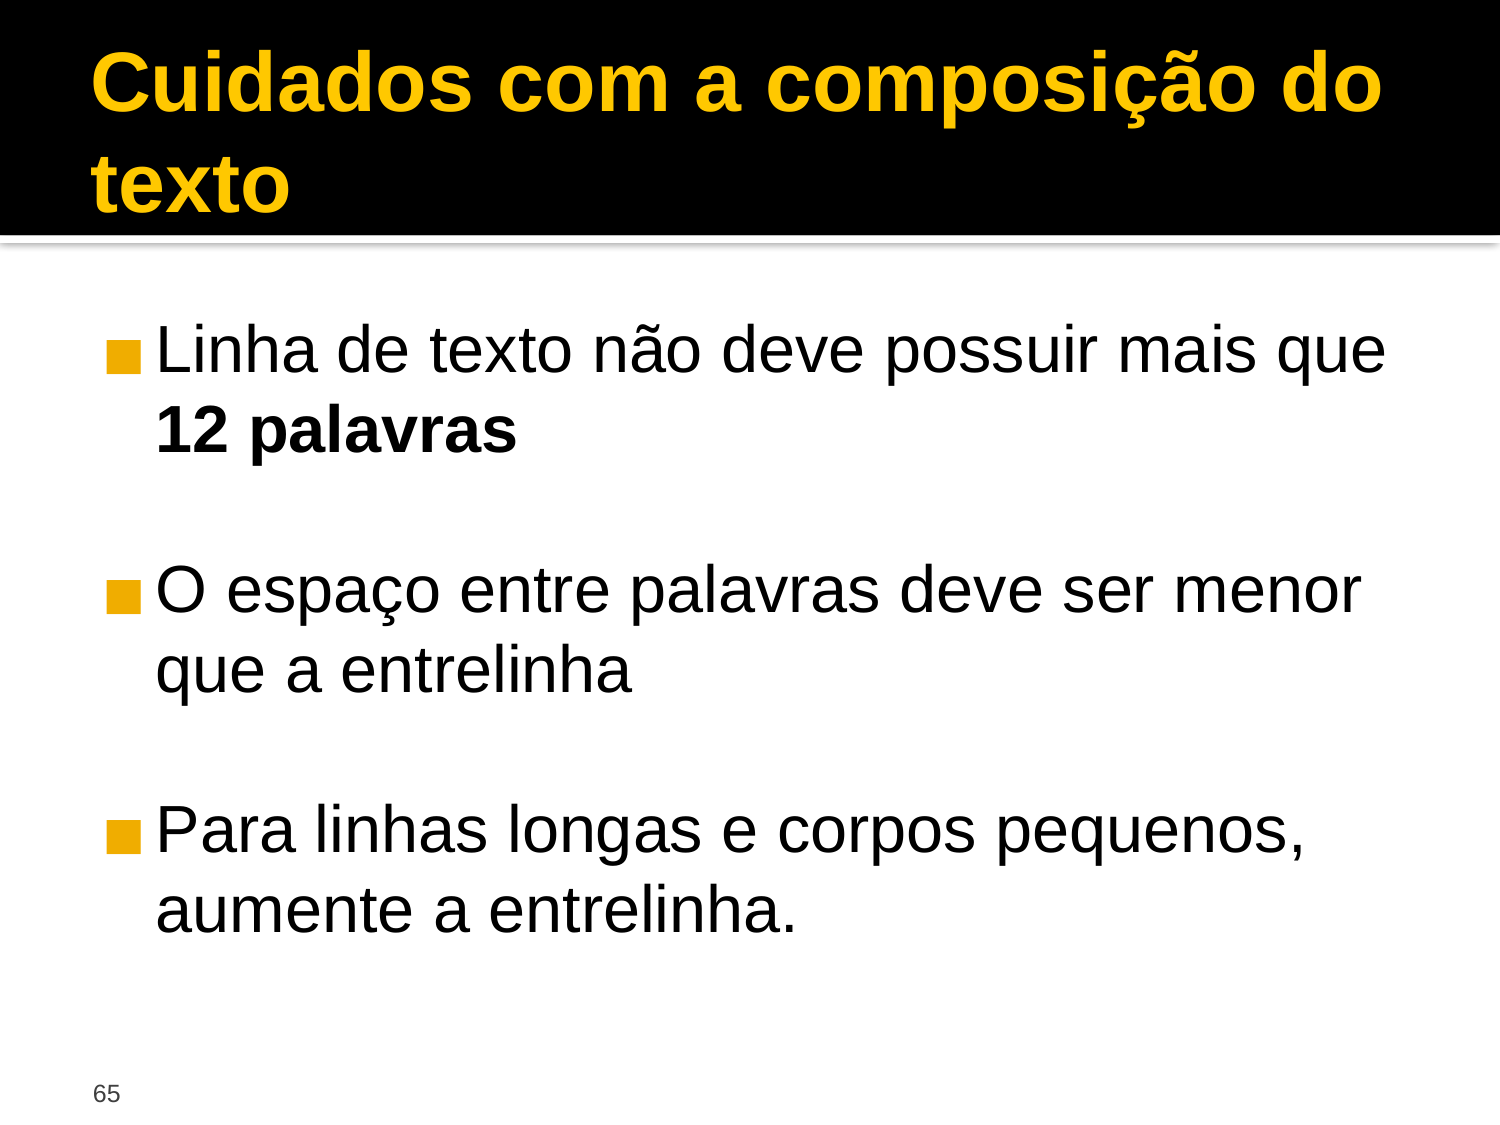

Cuidados com a composição do texto
Linha de texto não deve possuir mais que 12 palavras

O espaço entre palavras deve ser menor que a entrelinha

Para linhas longas e corpos pequenos, aumente a entrelinha.
65